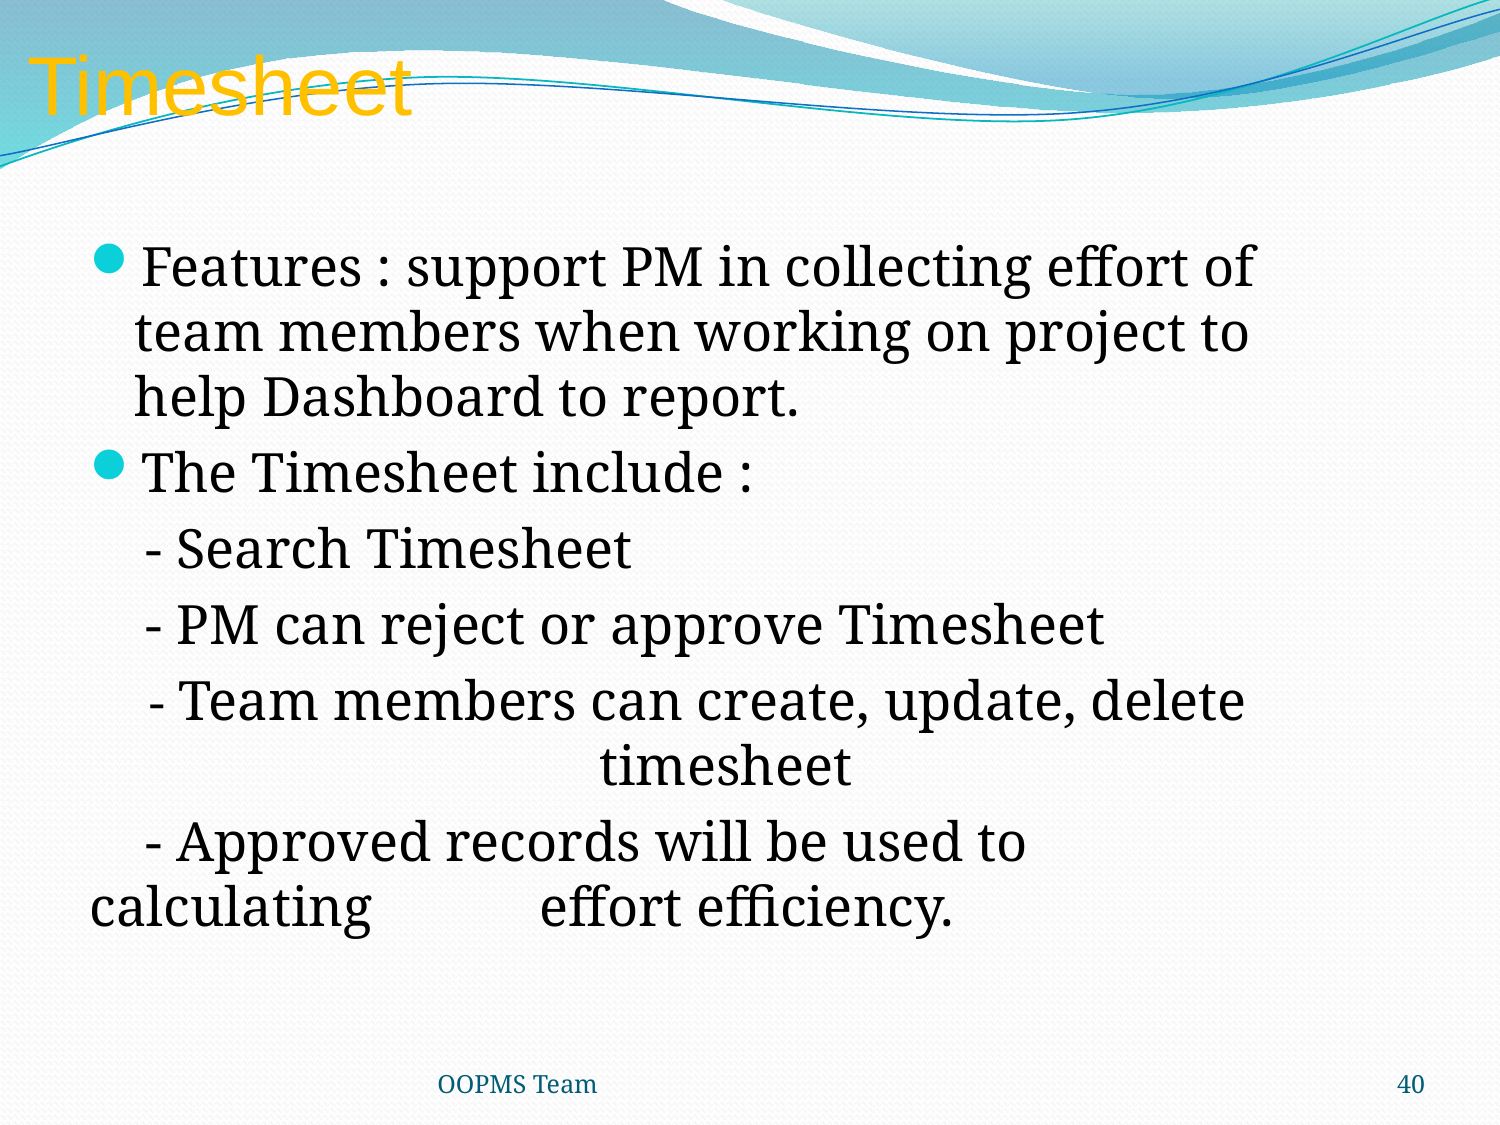

Timesheet
Features : support PM in collecting effort of team members when working on project to help Dashboard to report.
The Timesheet include :
    - Search Timesheet
    - PM can reject or approve Timesheet
- Team members can create, update, delete                                   	timesheet
    - Approved records will be used to calculating  	effort efficiency.
OOPMS Team
40